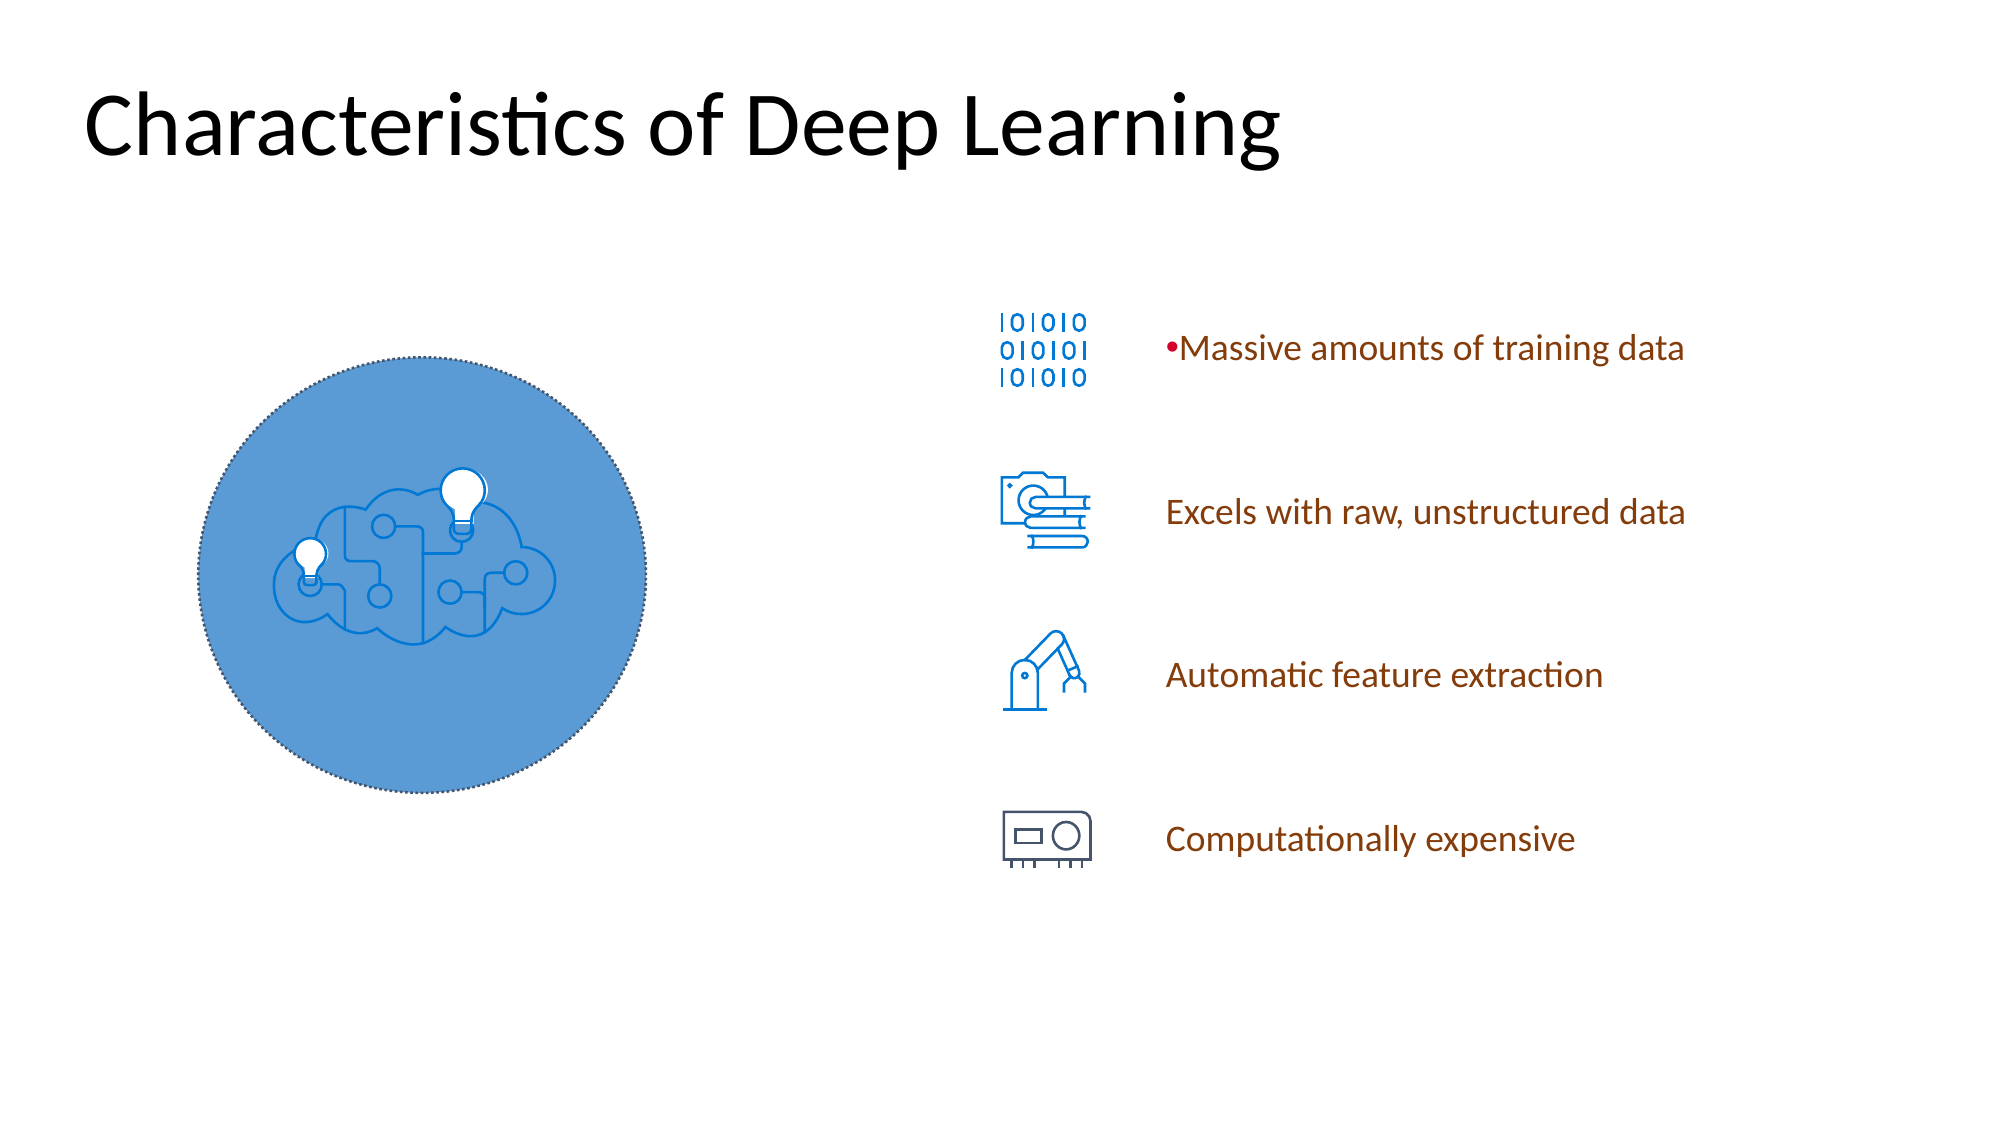

# Characteristics of Deep Learning

Massive amounts of training data

Excels with raw, unstructured data

Automatic feature extraction
Computationally expensive